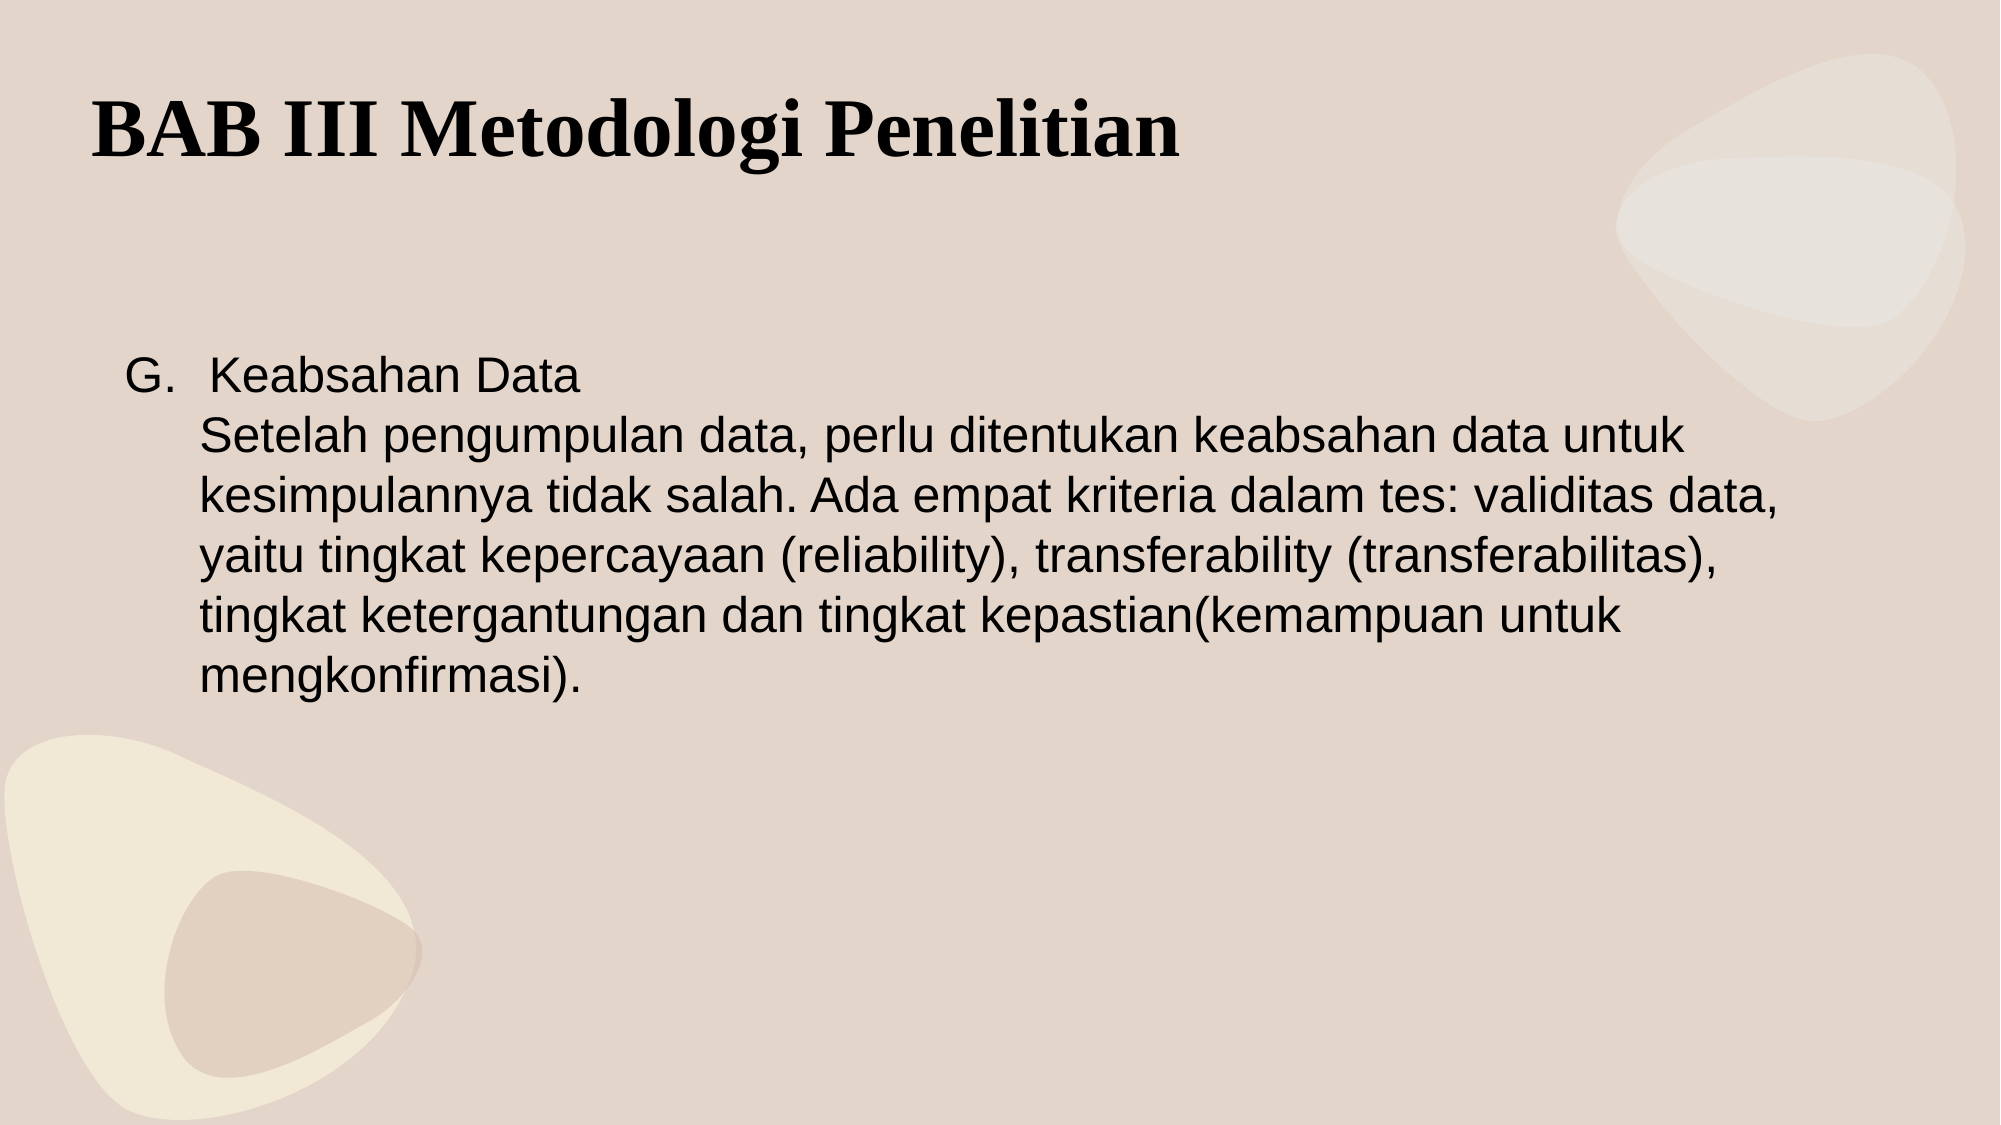

BAB III Metodologi Penelitian

Keabsahan Data
Setelah pengumpulan data, perlu ditentukan keabsahan data untuk kesimpulannya tidak salah. Ada empat kriteria dalam tes: validitas data, yaitu tingkat kepercayaan (reliability), transferability (transferabilitas), tingkat ketergantungan dan tingkat kepastian(kemampuan untuk mengkonfirmasi).